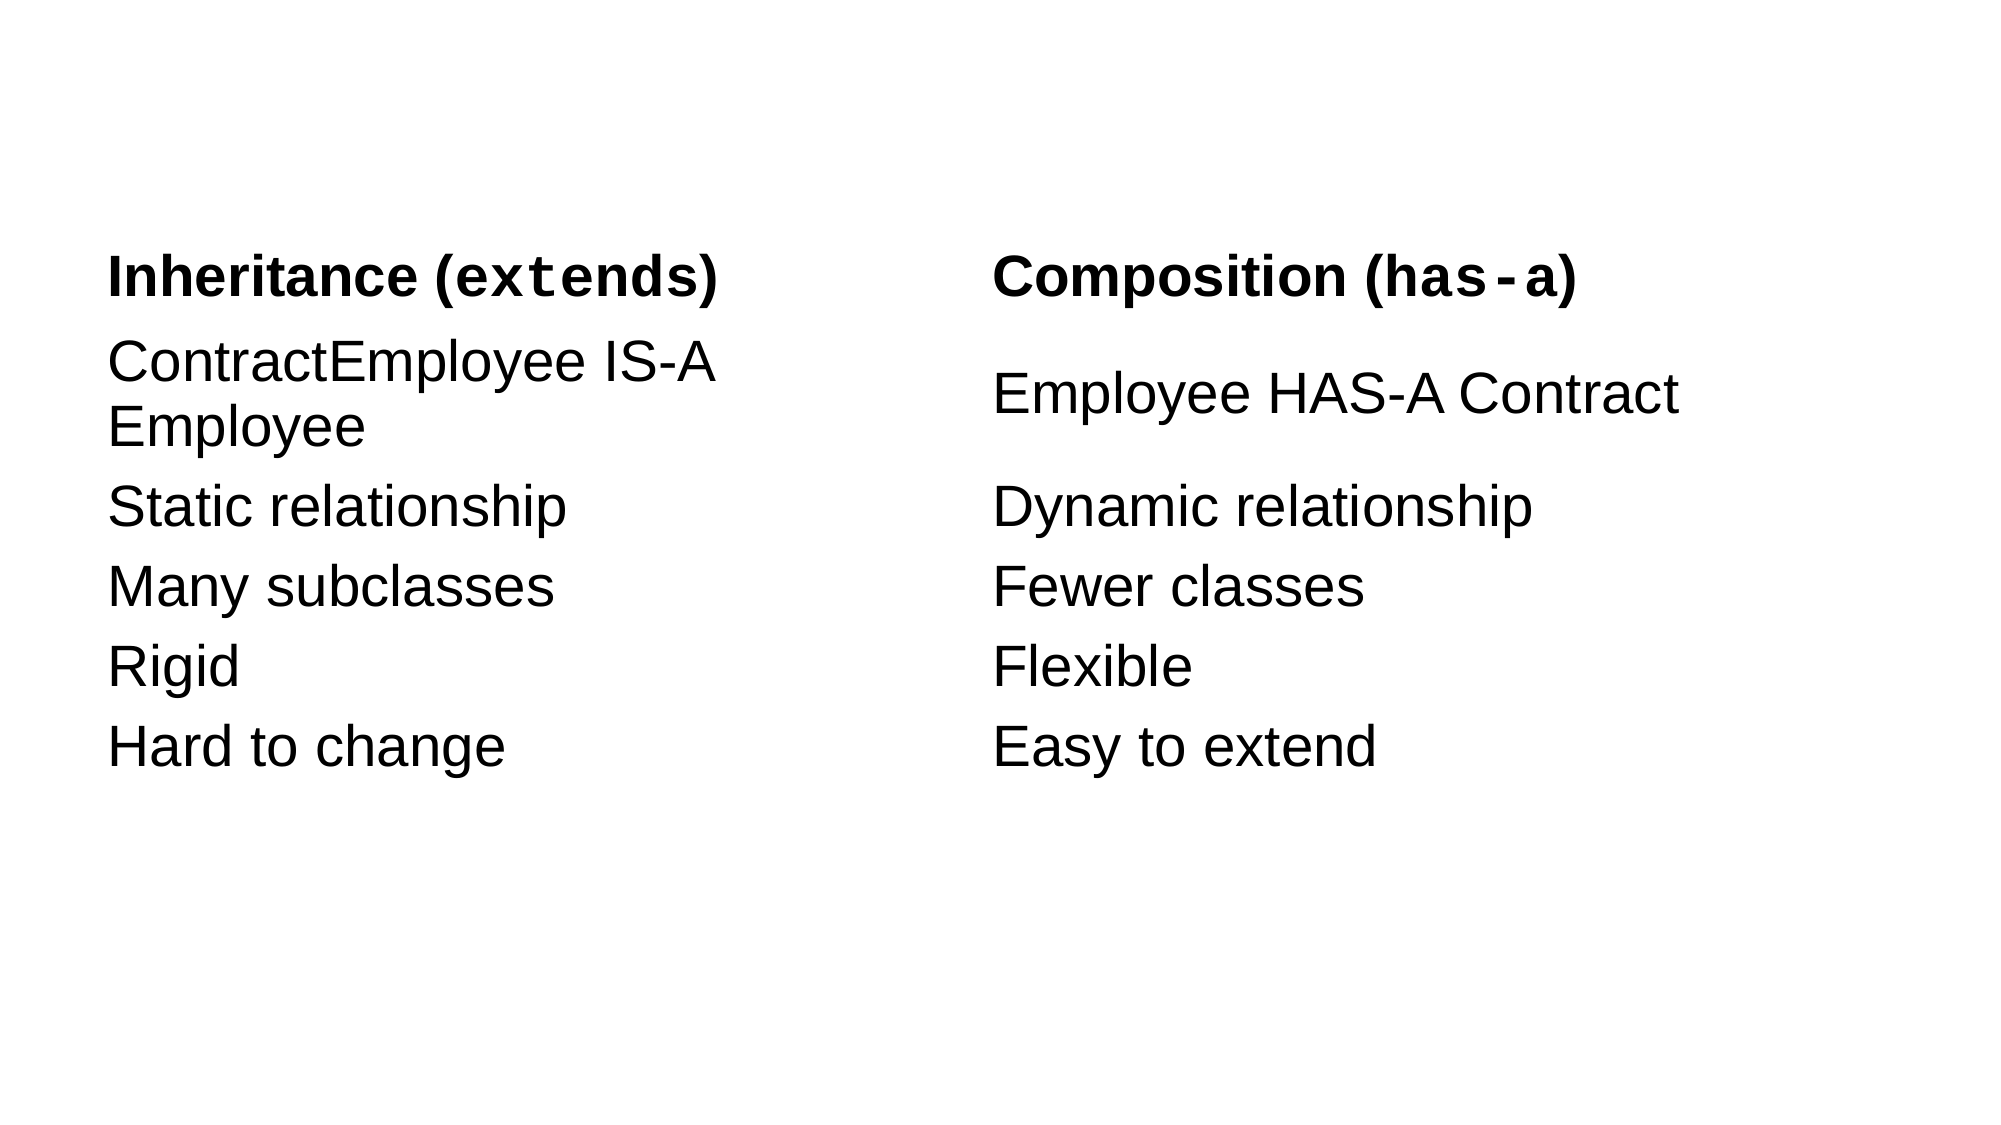

| Inheritance (extends) | Composition (has-a) |
| --- | --- |
| ContractEmployee IS-A Employee | Employee HAS-A Contract |
| Static relationship | Dynamic relationship |
| Many subclasses | Fewer classes |
| Rigid | Flexible |
| Hard to change | Easy to extend |